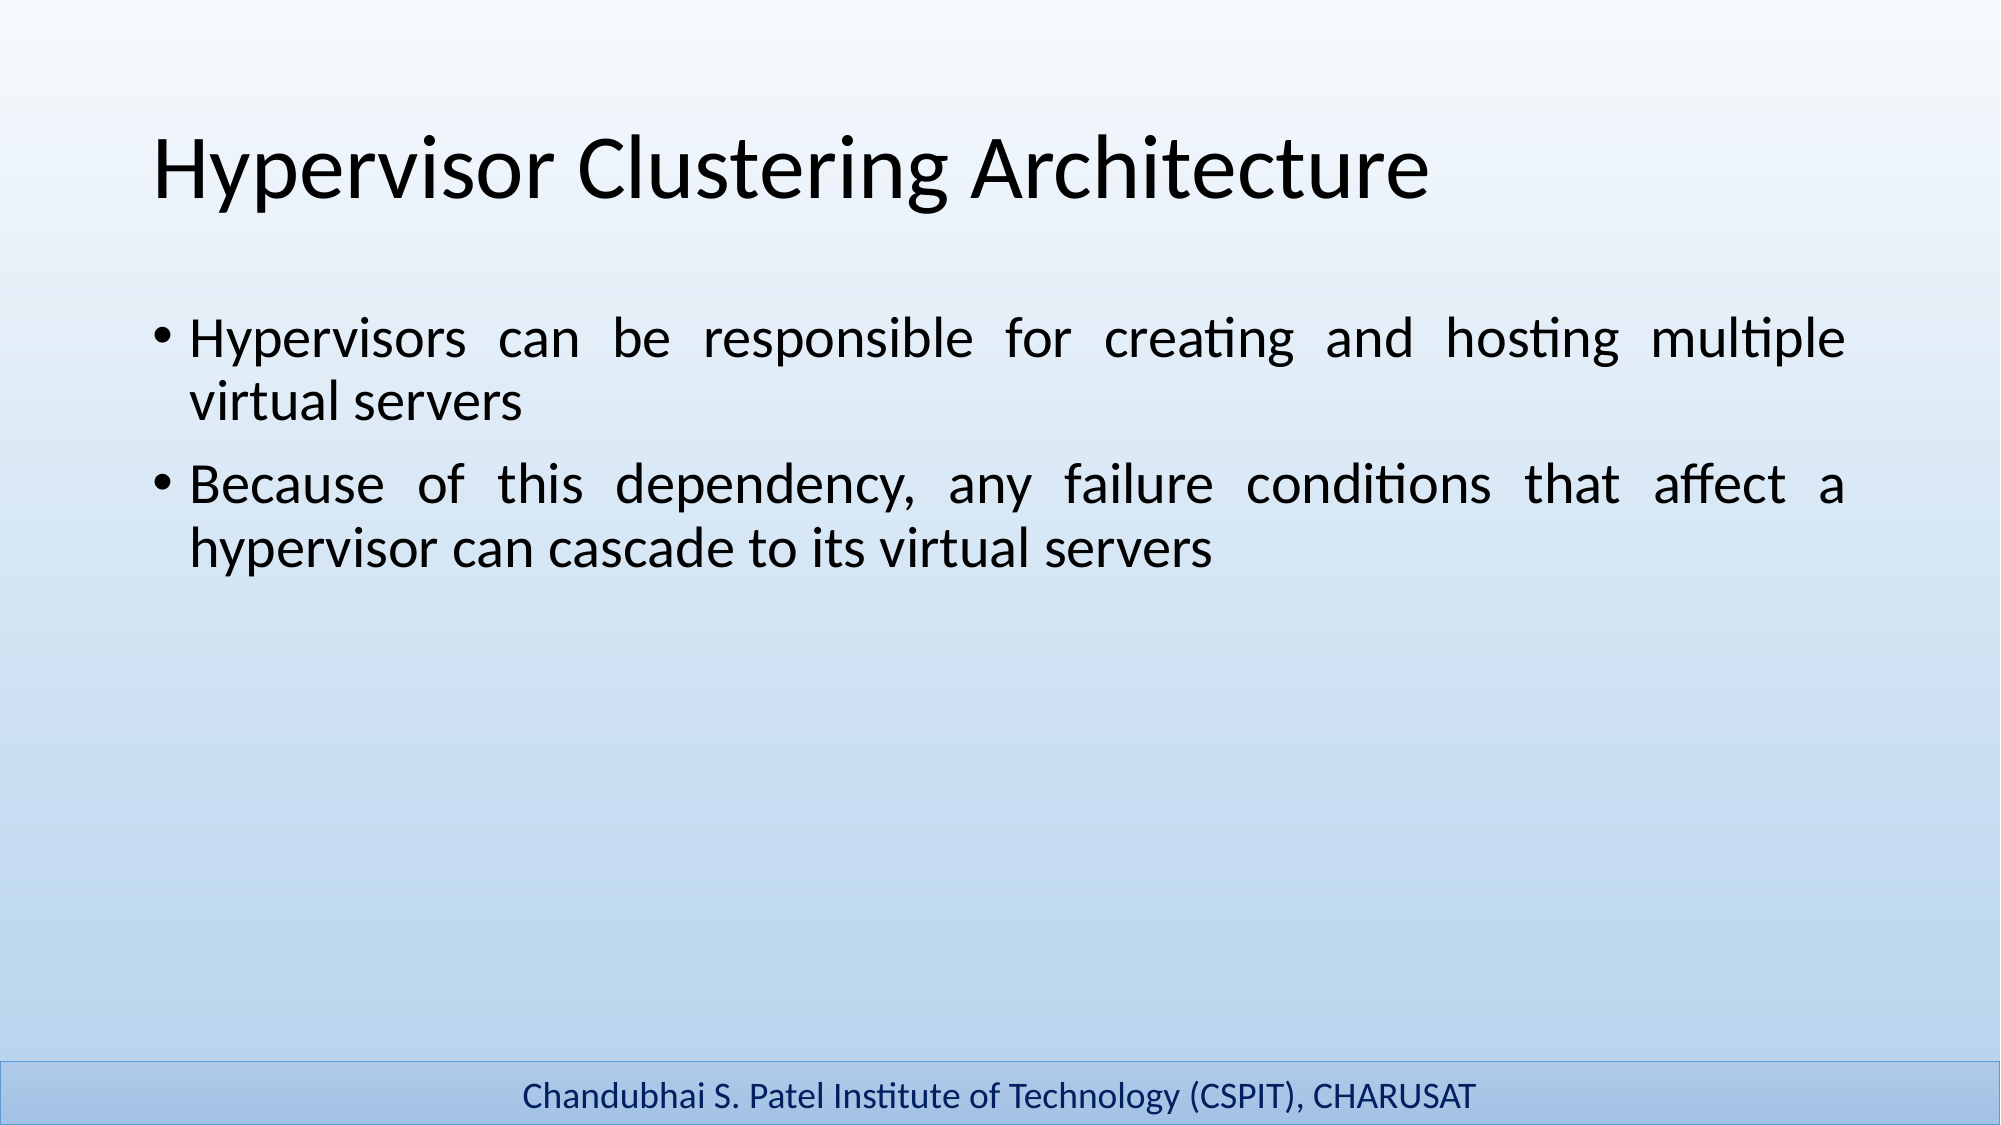

# Hypervisor Clustering Architecture
Hypervisors can be responsible for creating and hosting multiple virtual servers
Because of this dependency, any failure conditions that affect a hypervisor can cascade to its virtual servers